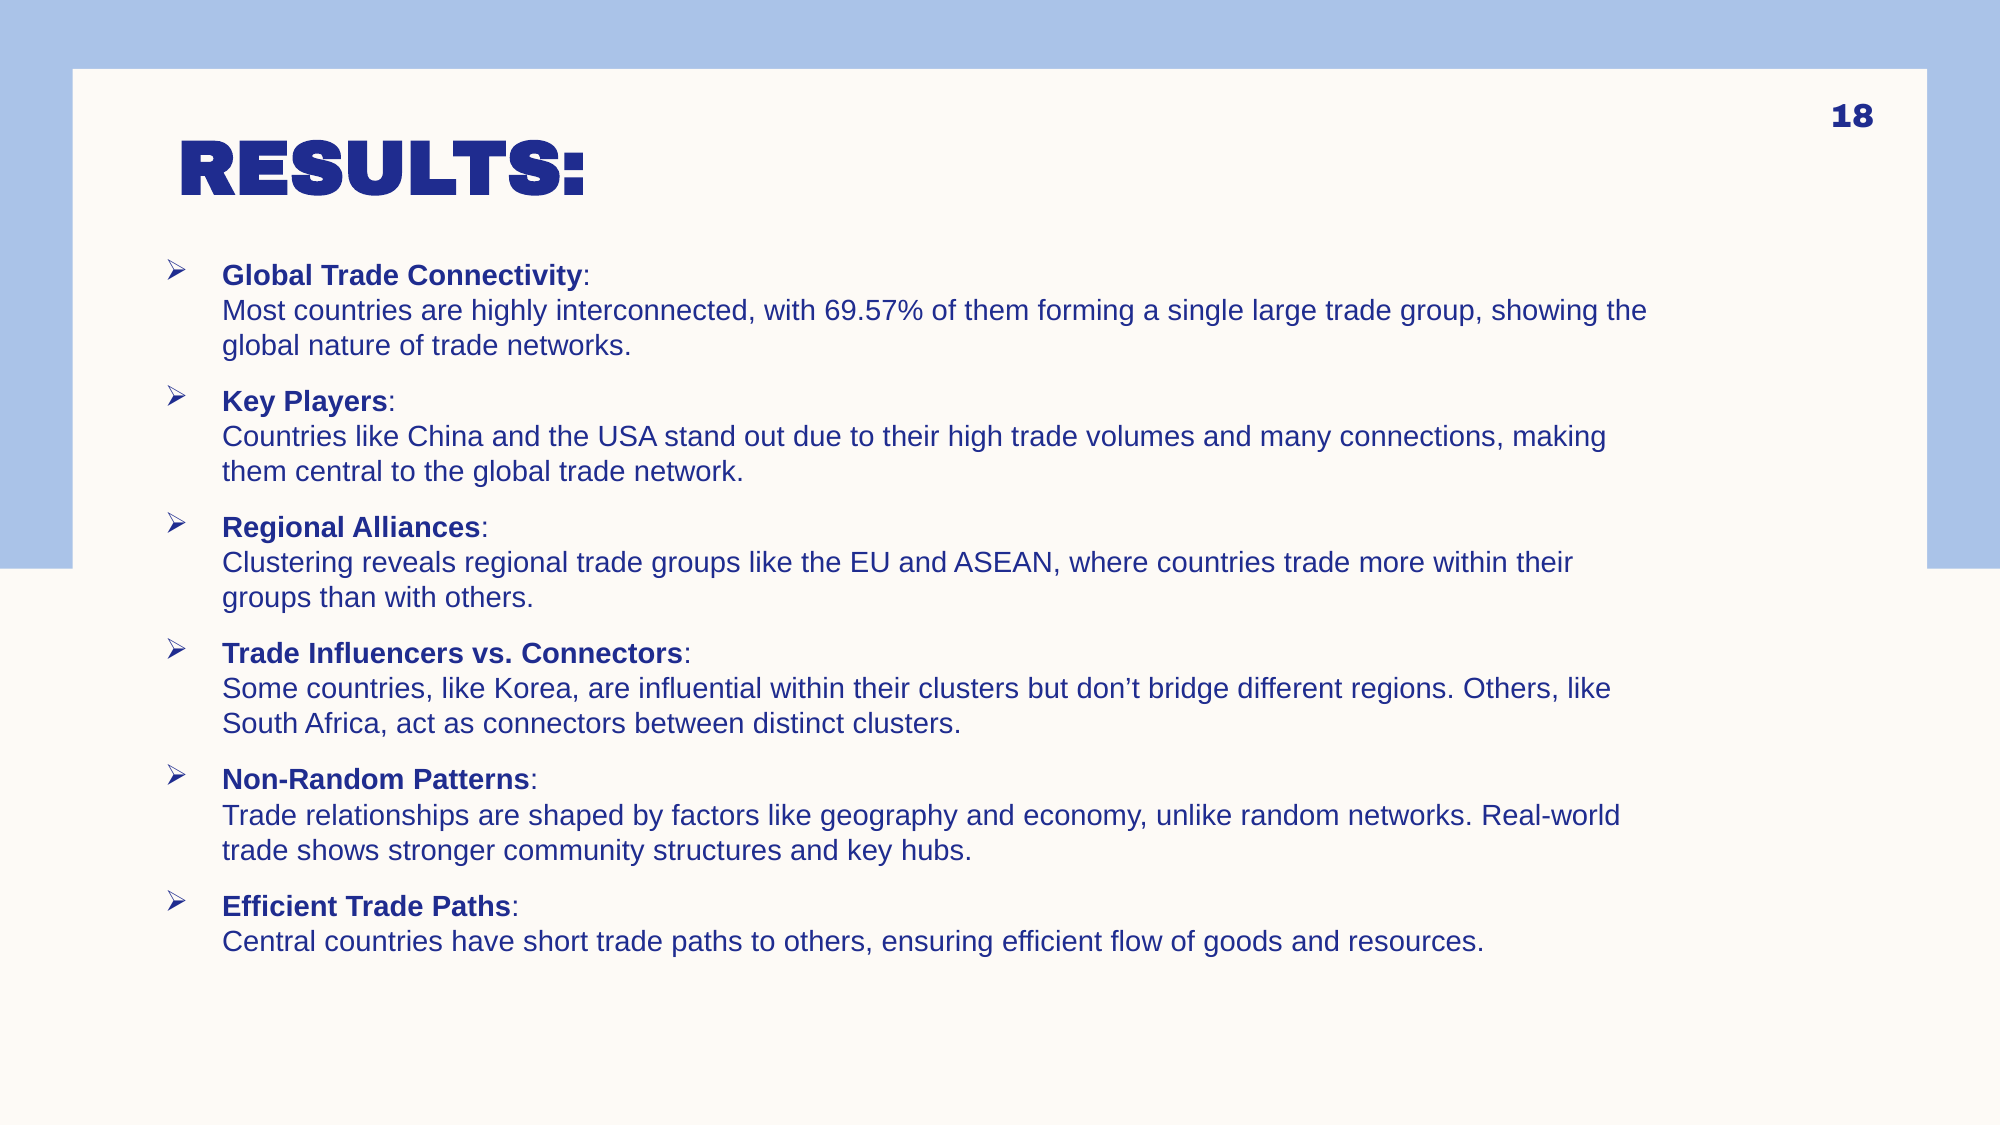

# RESULTS:
18
Global Trade Connectivity:
Most countries are highly interconnected, with 69.57% of them forming a single large trade group, showing the global nature of trade networks.
Key Players:
Countries like China and the USA stand out due to their high trade volumes and many connections, making them central to the global trade network.
Regional Alliances:
Clustering reveals regional trade groups like the EU and ASEAN, where countries trade more within their groups than with others.
Trade Influencers vs. Connectors:
Some countries, like Korea, are influential within their clusters but don’t bridge different regions. Others, like South Africa, act as connectors between distinct clusters.
Non-Random Patterns:
Trade relationships are shaped by factors like geography and economy, unlike random networks. Real-world trade shows stronger community structures and key hubs.
Efficient Trade Paths:
Central countries have short trade paths to others, ensuring efficient flow of goods and resources.